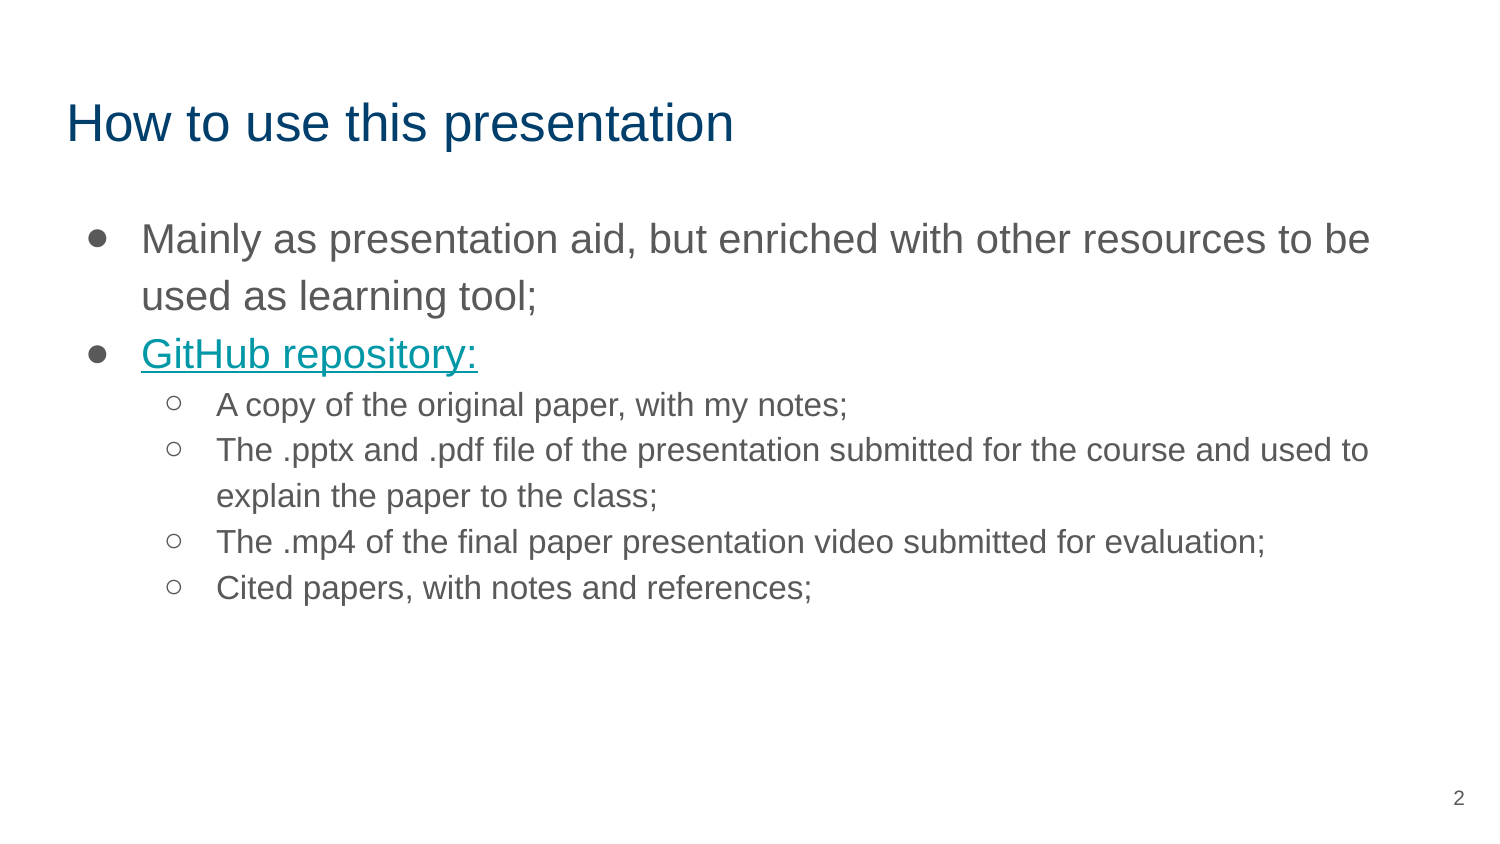

# How to use this presentation
Mainly as presentation aid, but enriched with other resources to be used as learning tool;
GitHub repository:
A copy of the original paper, with my notes;
The .pptx and .pdf file of the presentation submitted for the course and used to explain the paper to the class;
The .mp4 of the final paper presentation video submitted for evaluation;
Cited papers, with notes and references;
2